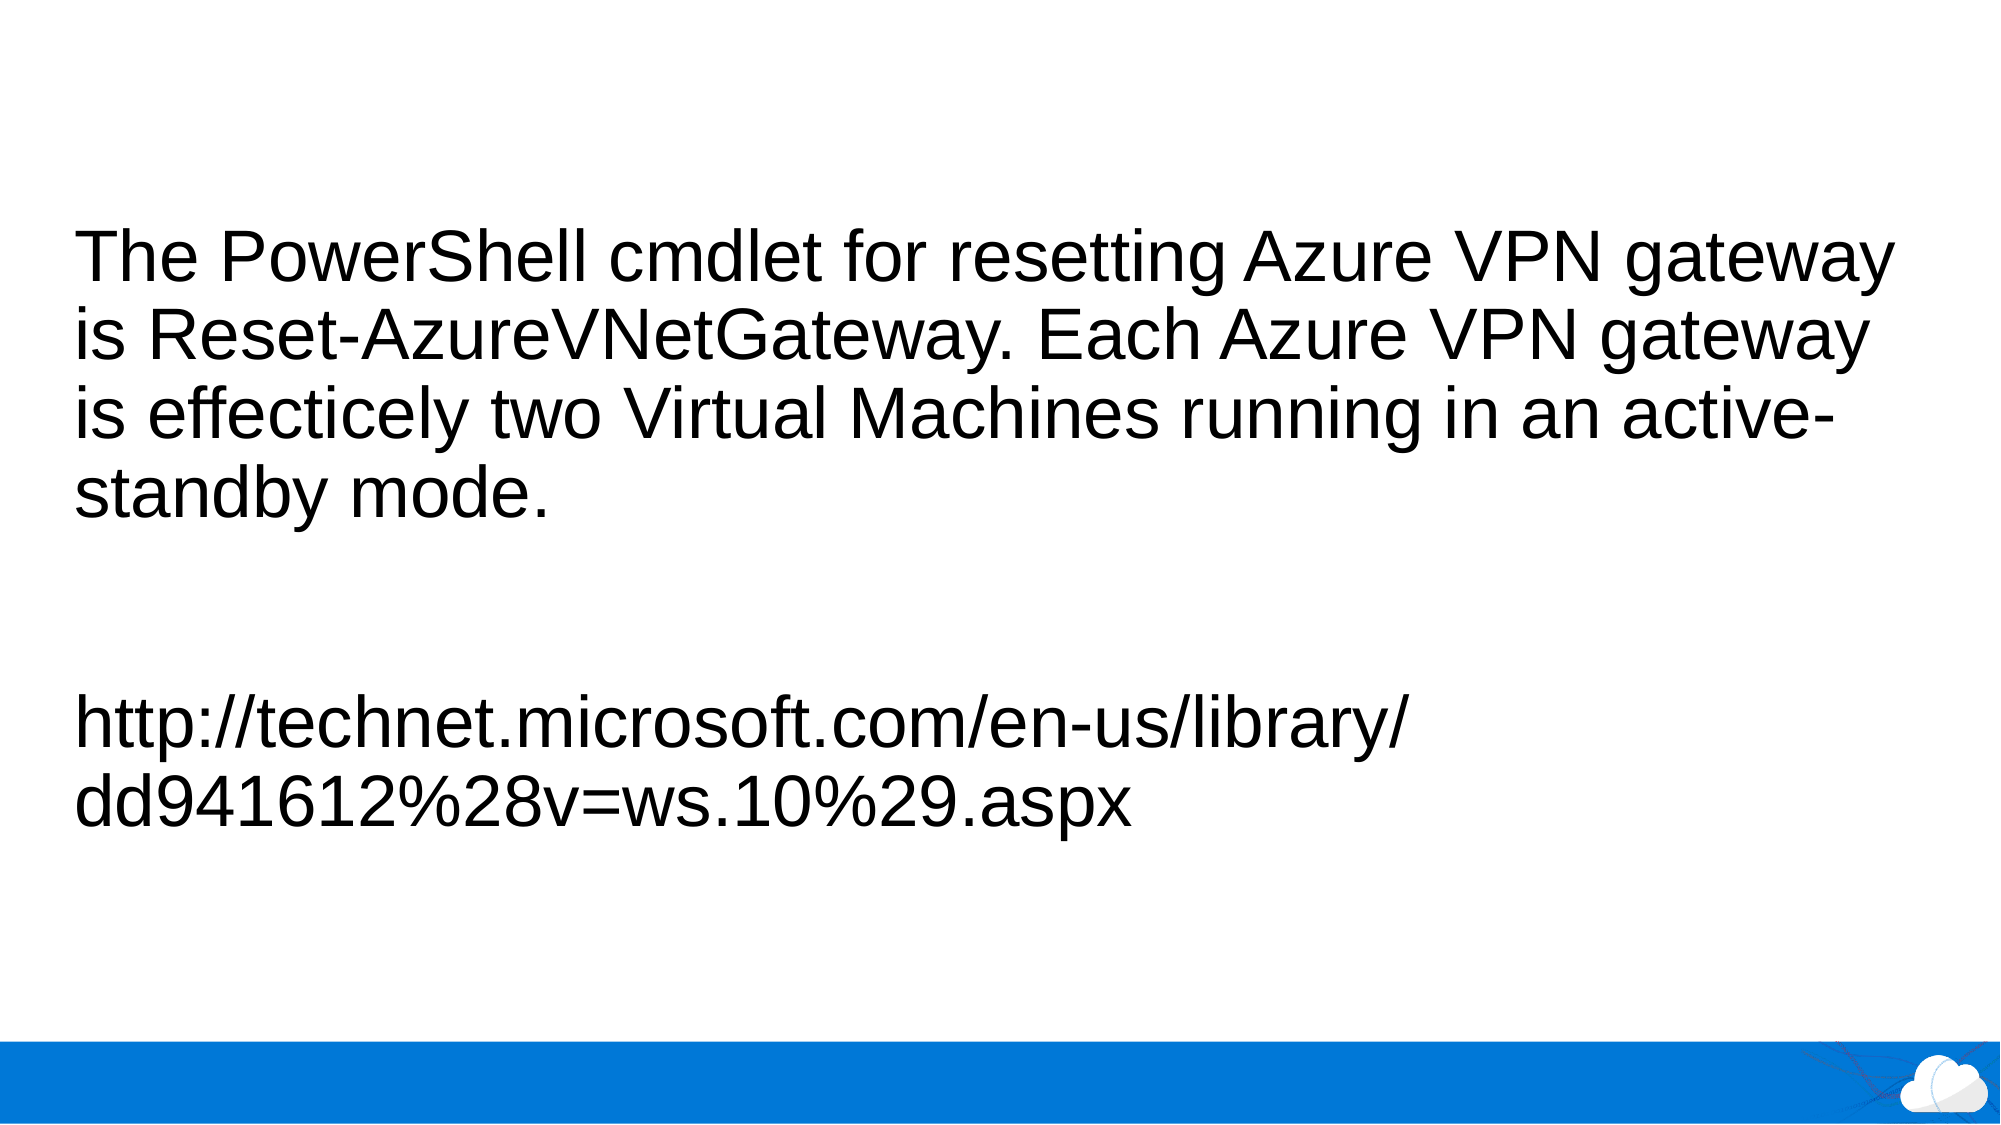

#
The PowerShell cmdlet for resetting Azure VPN gateway is Reset-AzureVNetGateway. Each Azure VPN gateway is effecticely two Virtual Machines running in an active-standby mode.

http://technet.microsoft.com/en-us/library/dd941612%28v=ws.10%29.aspx